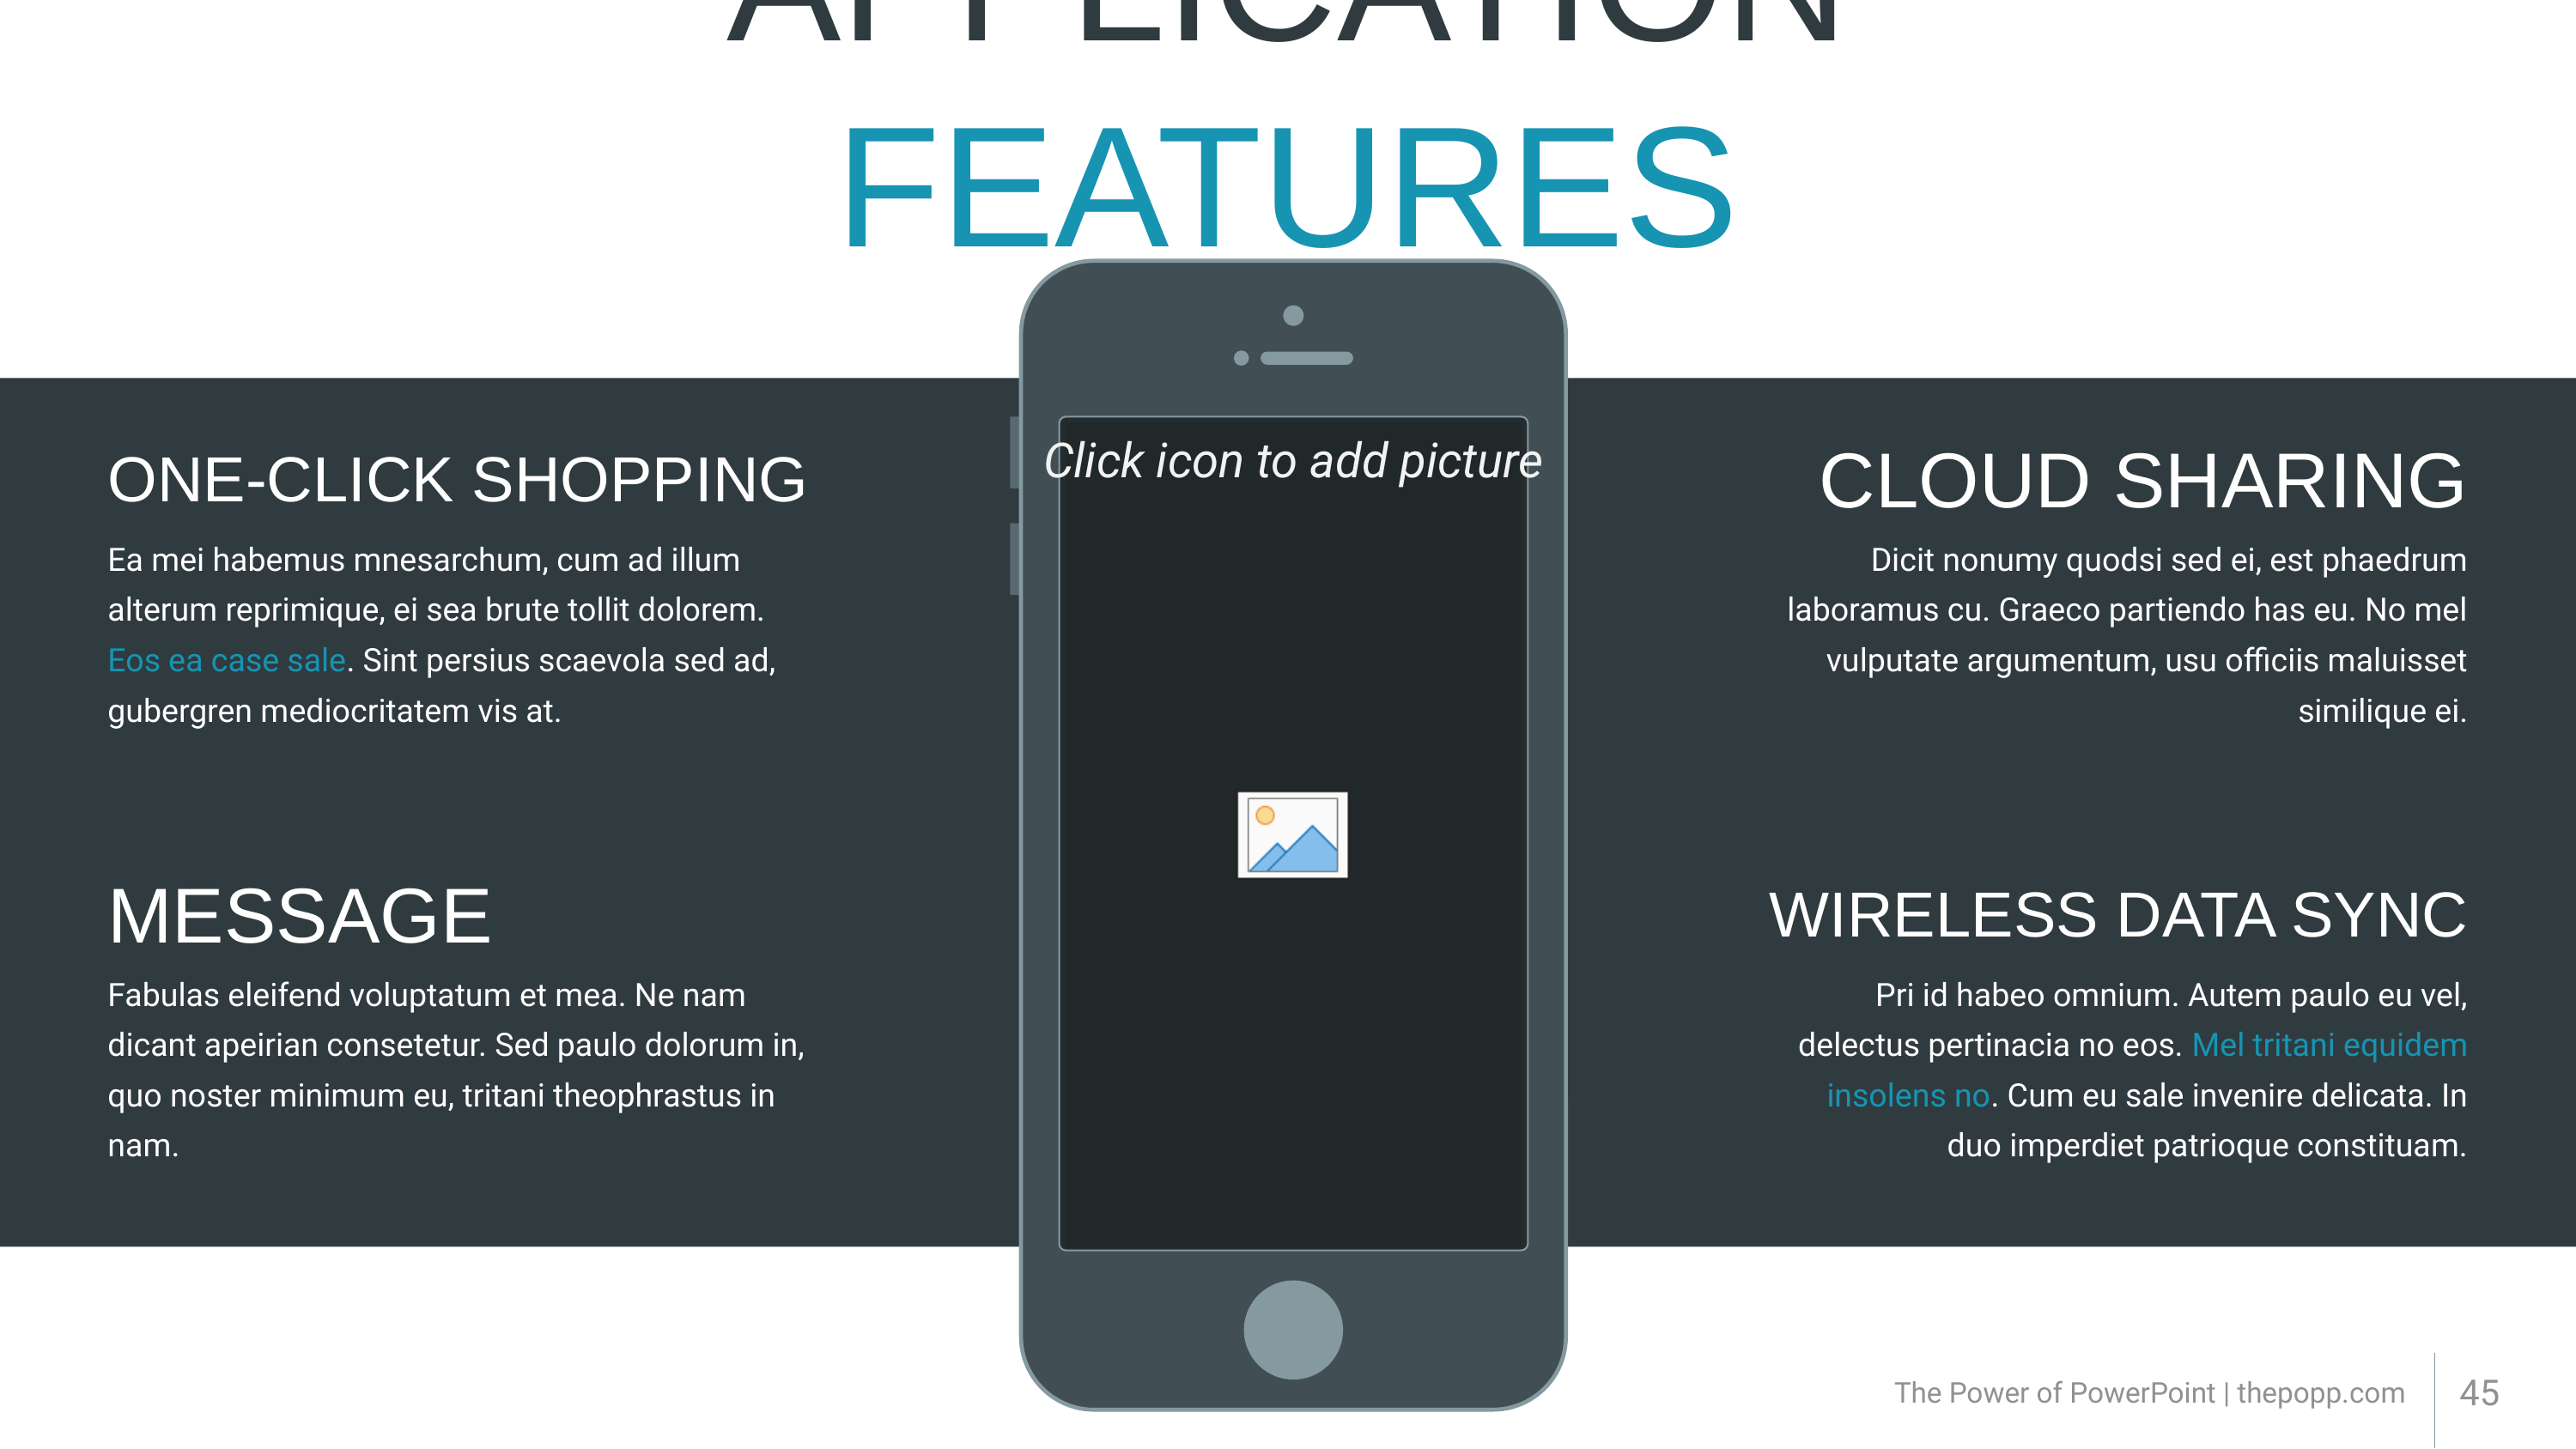

# APPLICATION FEATURES
ONE-CLICK SHOPPING

CLOUD SHARING
Ea mei habemus mnesarchum, cum ad illum alterum reprimique, ei sea brute tollit dolorem. Eos ea case sale. Sint persius scaevola sed ad, gubergren mediocritatem vis at.
Dicit nonumy quodsi sed ei, est phaedrum laboramus cu. Graeco partiendo has eu. No mel vulputate argumentum, usu officiis maluisset similique ei.
MESSAGE
WIRELESS DATA SYNC
Fabulas eleifend voluptatum et mea. Ne nam dicant apeirian consetetur. Sed paulo dolorum in, quo noster minimum eu, tritani theophrastus in nam.
Pri id habeo omnium. Autem paulo eu vel, delectus pertinacia no eos. Mel tritani equidem insolens no. Cum eu sale invenire delicata. In duo imperdiet patrioque constituam.
45
The Power of PowerPoint | thepopp.com